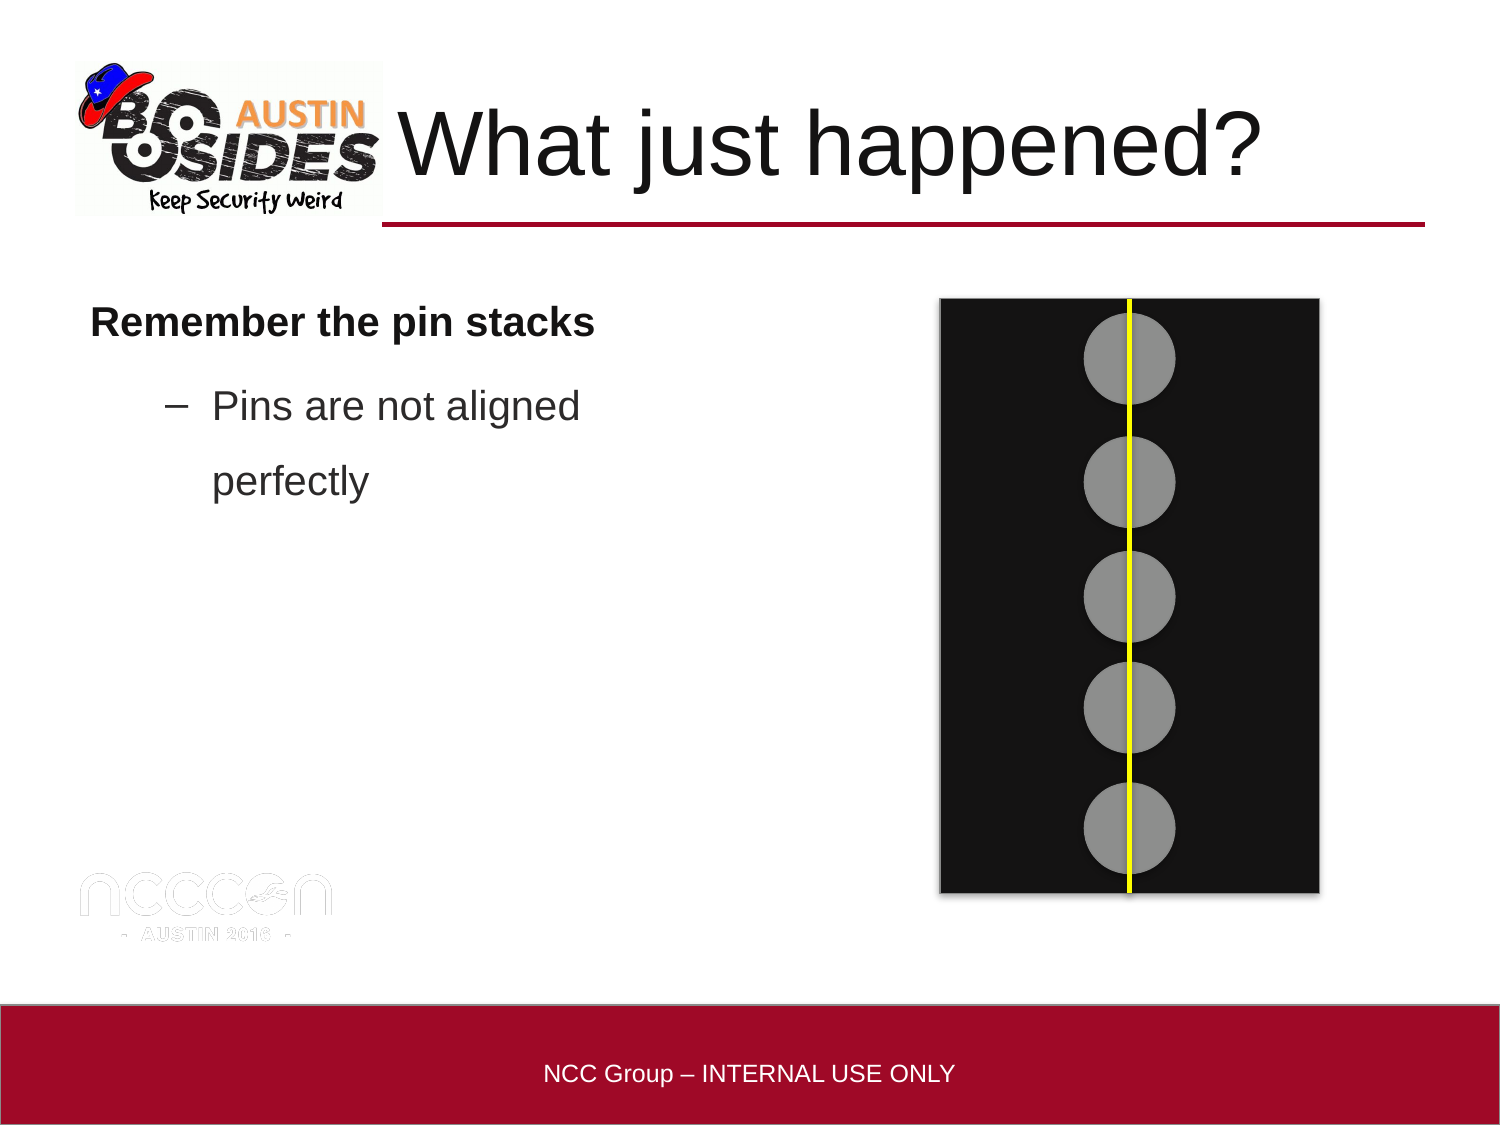

# What just happened?
Remember the pin stacks
Pins are not aligned perfectly

NCC Group – INTERNAL USE ONLY